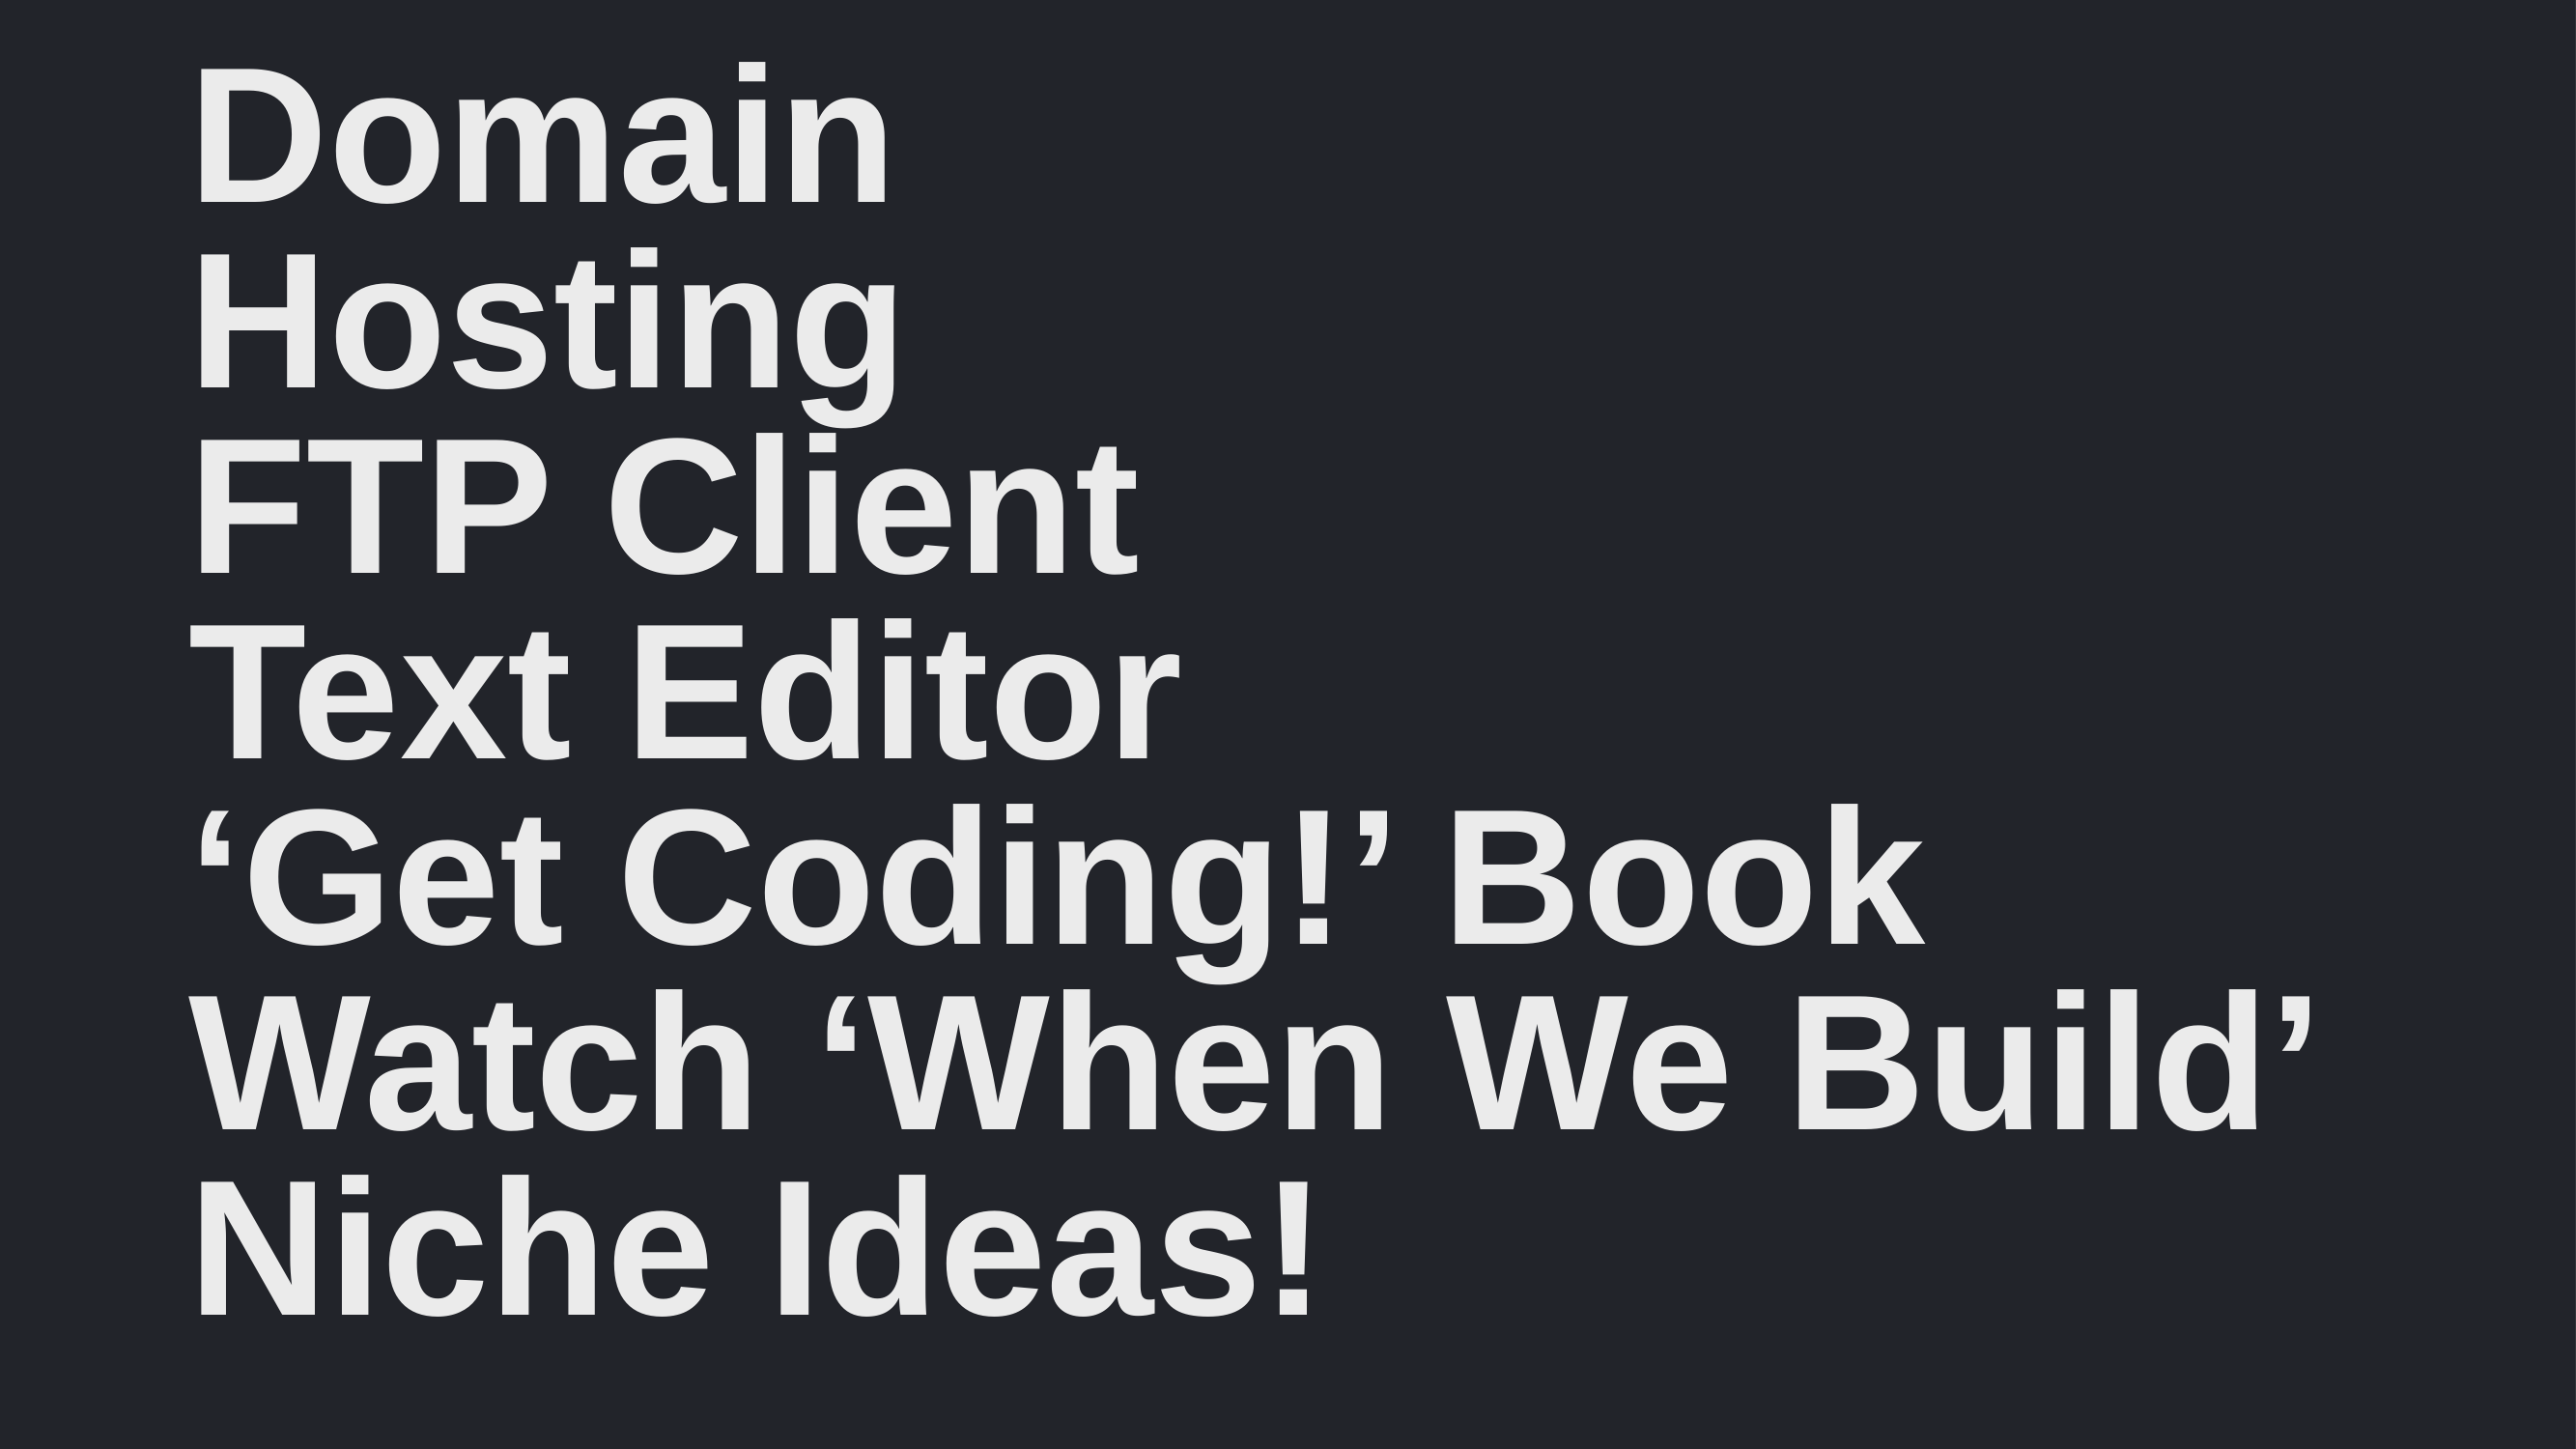

# Domain Hosting FTP Client Text Editor ‘Get Coding!’ Book Watch ‘When We Build’ Niche Ideas!